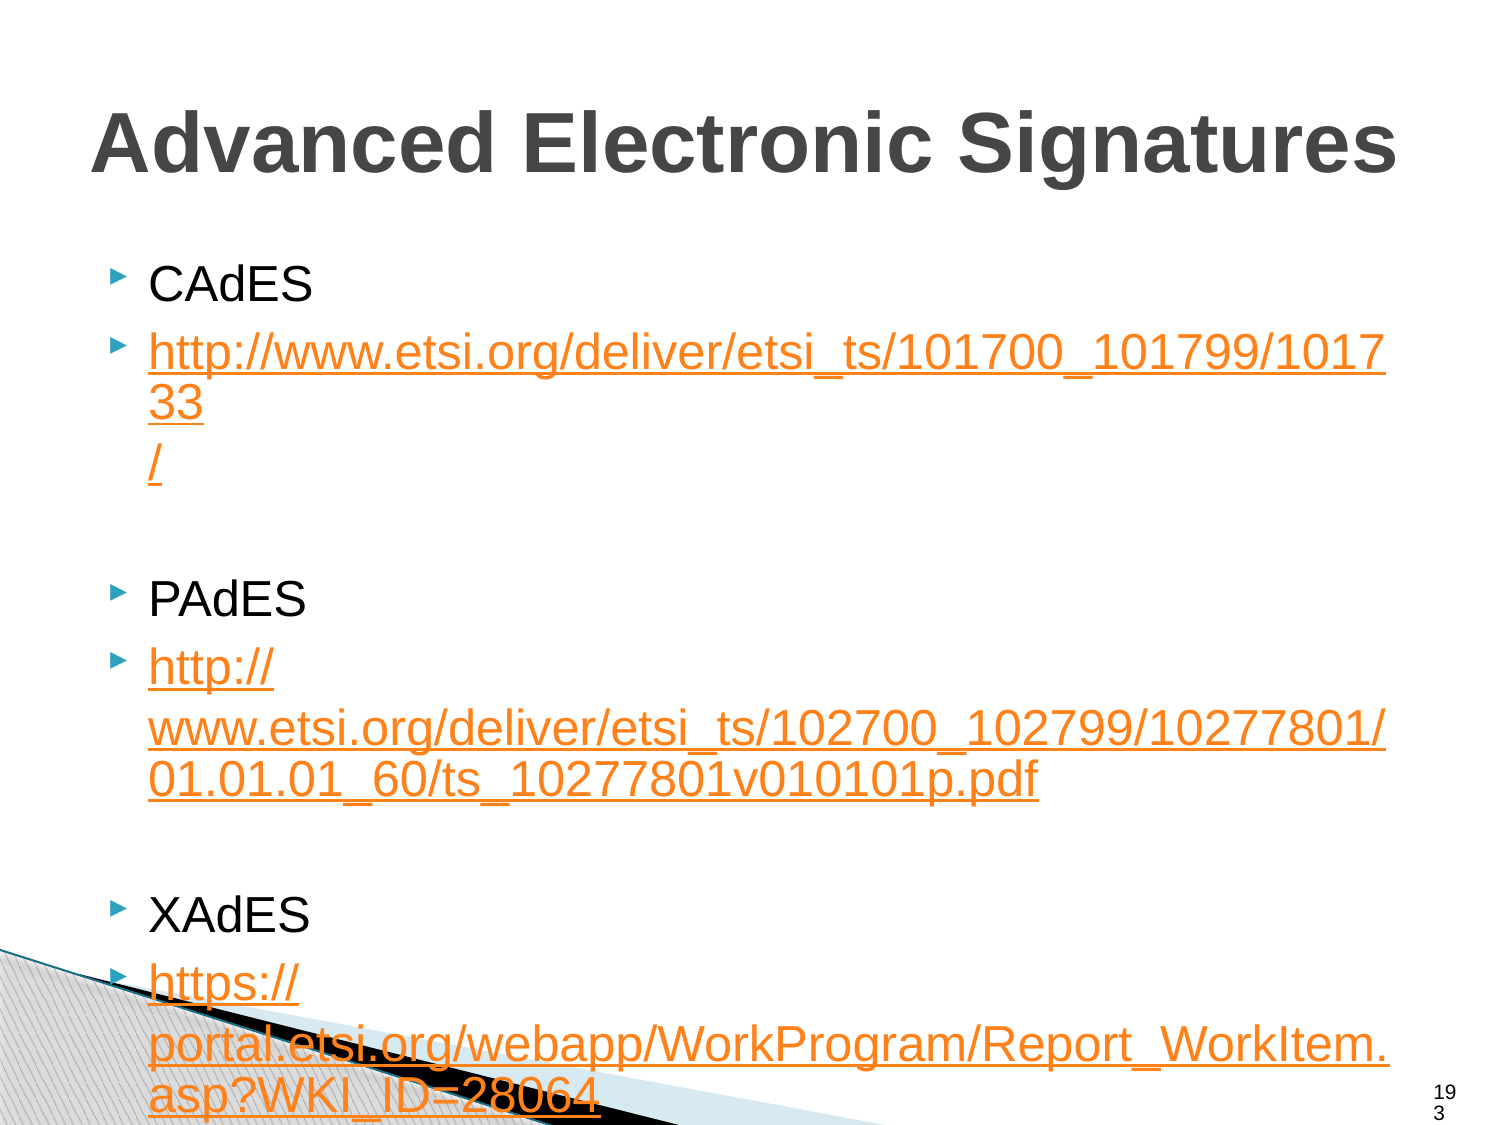

# Advanced Electronic Signatures
CAdES
http://www.etsi.org/deliver/etsi_ts/101700_101799/101733/

PAdES
http://www.etsi.org/deliver/etsi_ts/102700_102799/10277801/01.01.01_60/ts_10277801v010101p.pdf

XAdES
https://portal.etsi.org/webapp/WorkProgram/Report_WorkItem.asp?WKI_ID=28064
193